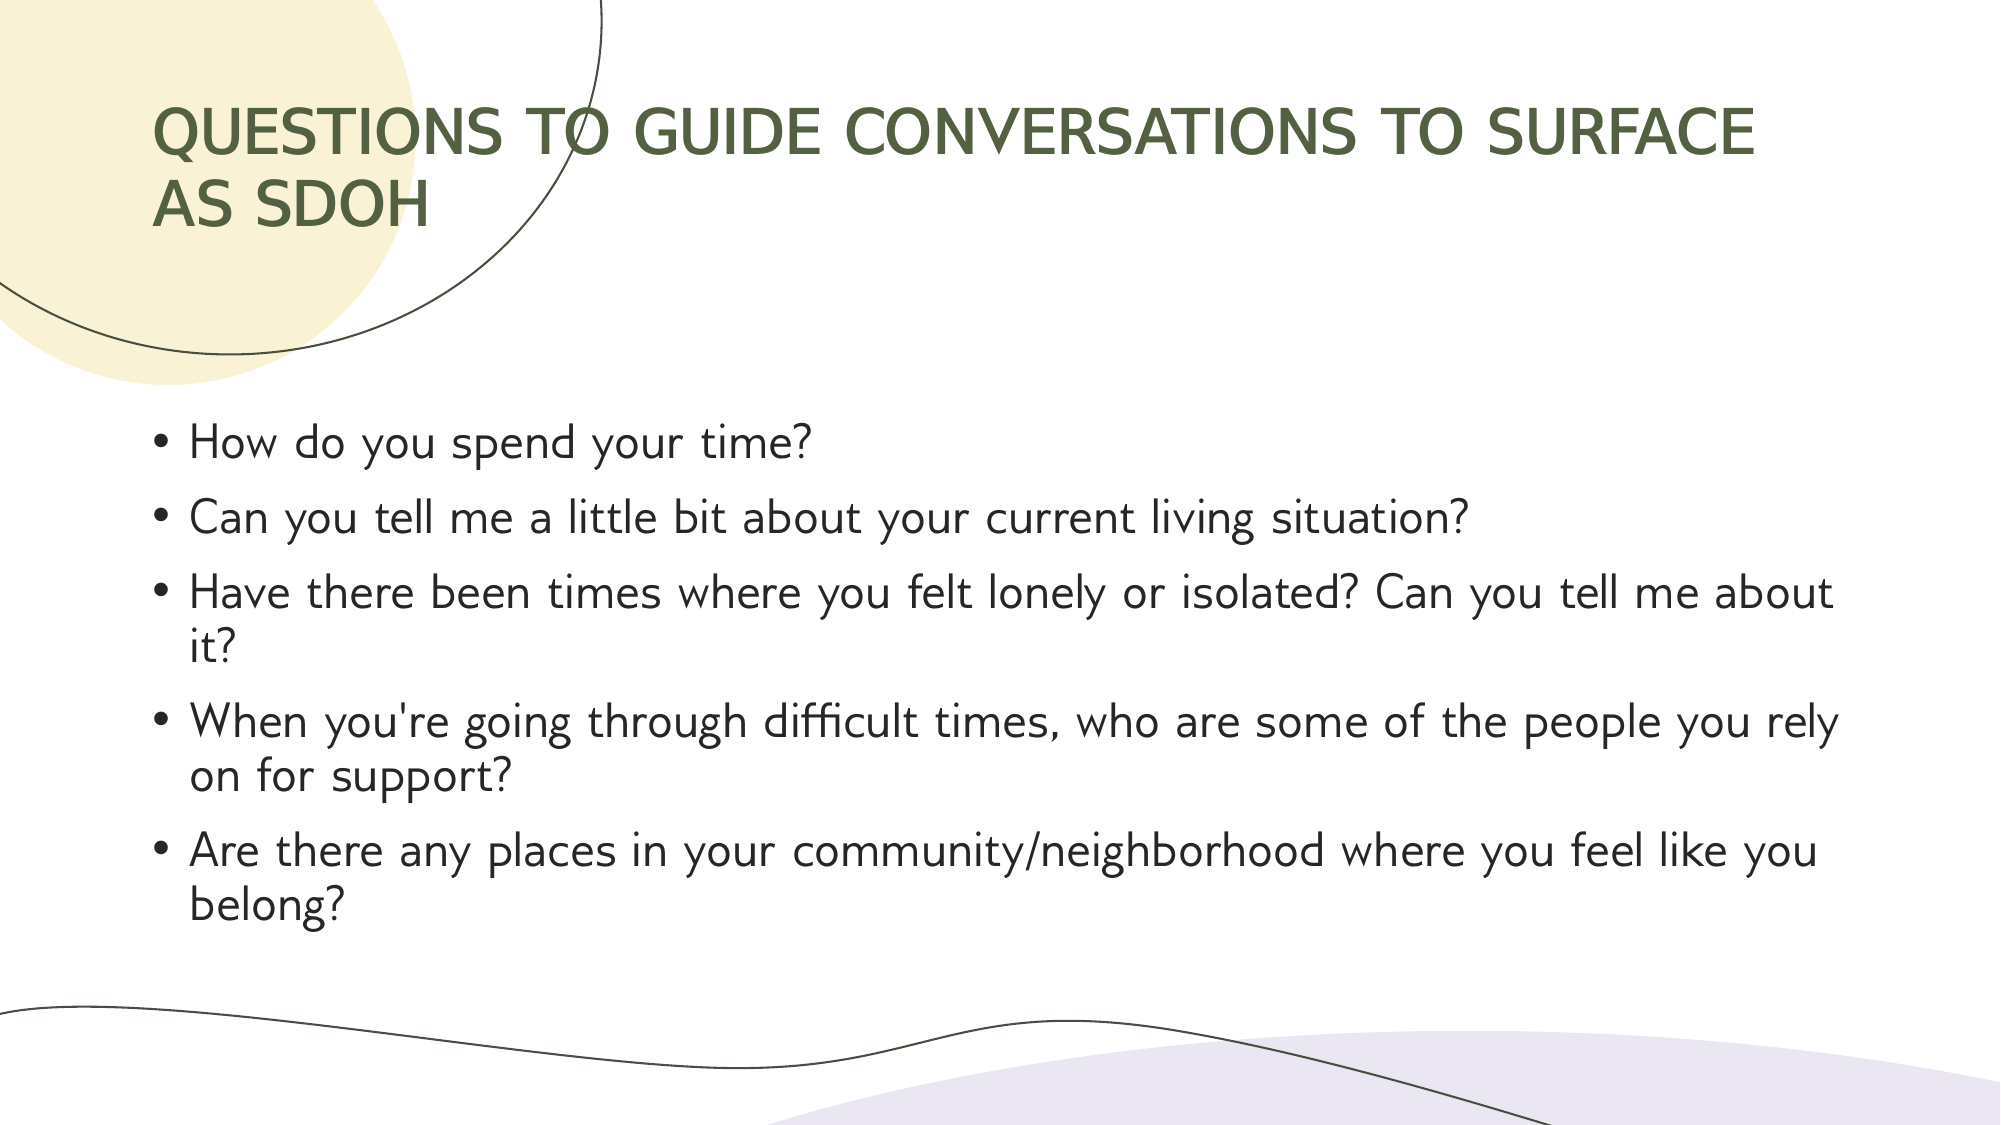

# QUESTIONS TO GUIDE CONVERSATIONS TO SURFACE AS SDOH
How do you spend your time?
Can you tell me a little bit about your current living situation?
Have there been times where you felt lonely or isolated? Can you tell me about it?
When you're going through difficult times, who are some of the people you rely on for support?
Are there any places in your community/neighborhood where you feel like you belong?